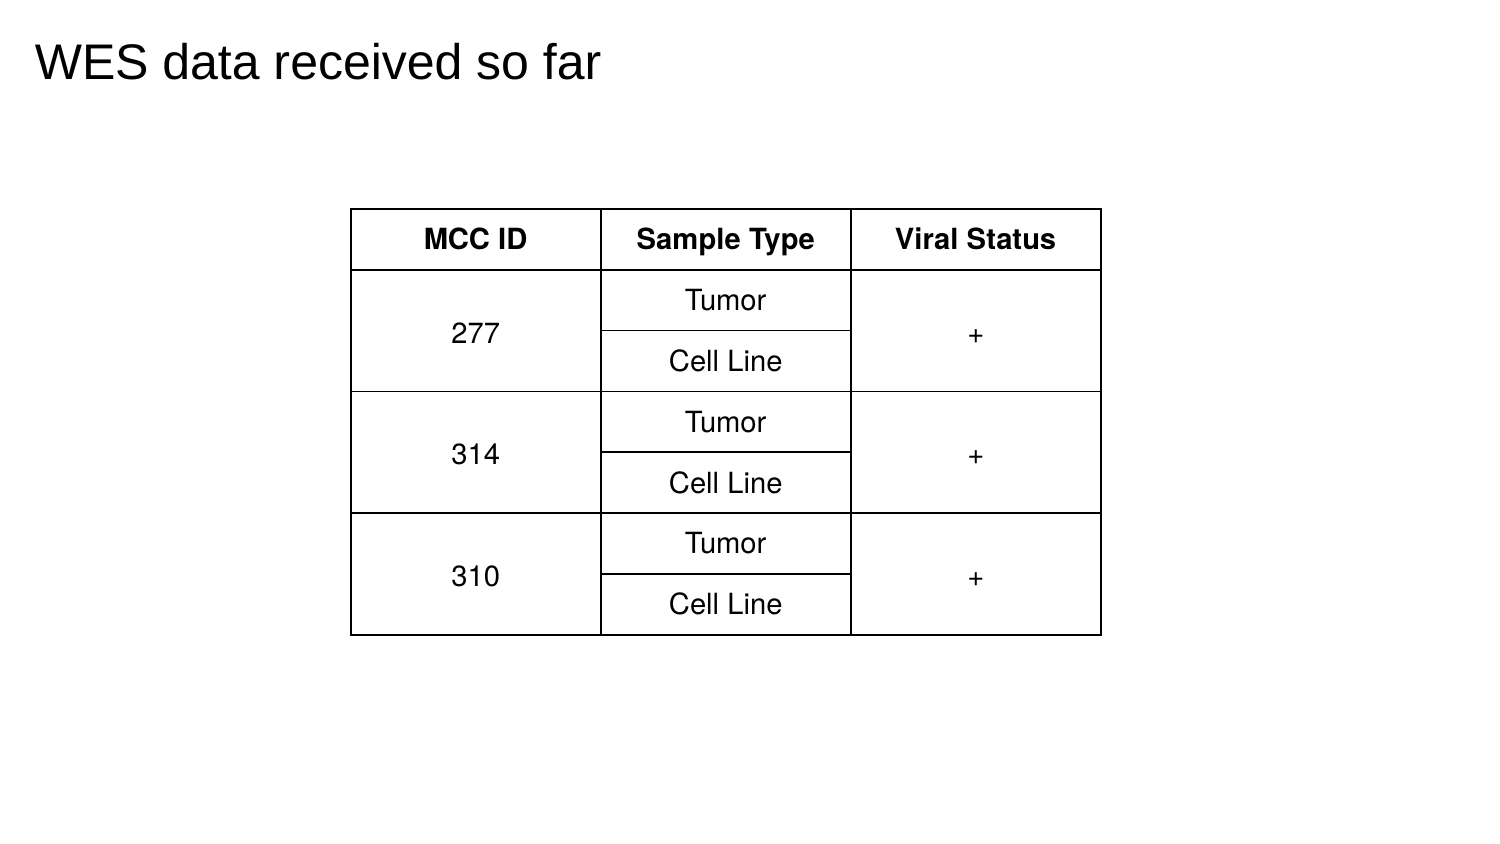

WES data received so far
| MCC ID | Sample Type | Viral Status |
| --- | --- | --- |
| 277 | Tumor | + |
|  | Cell Line |  |
| 314 | Tumor | + |
|  | Cell Line |  |
| 310 | Tumor | + |
|  | Cell Line |  |